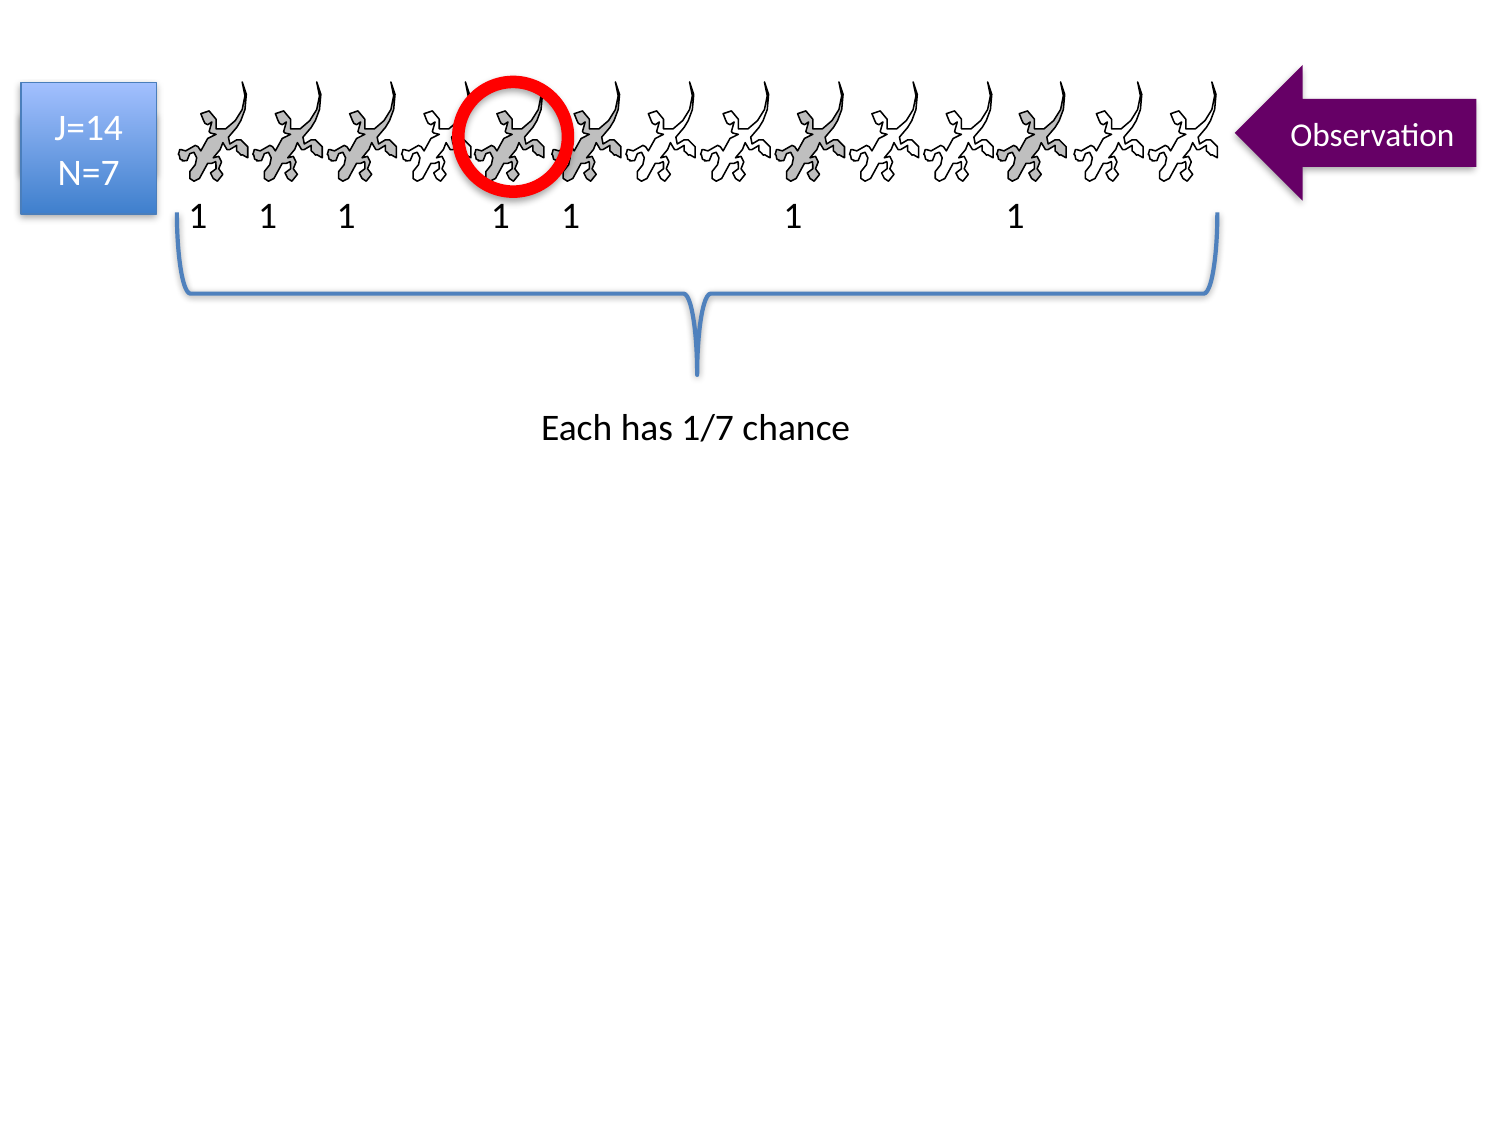

Observation

J=14
N=7
J=14
  1      1       1                1      1                        1                        1
Each has 1/7 chance